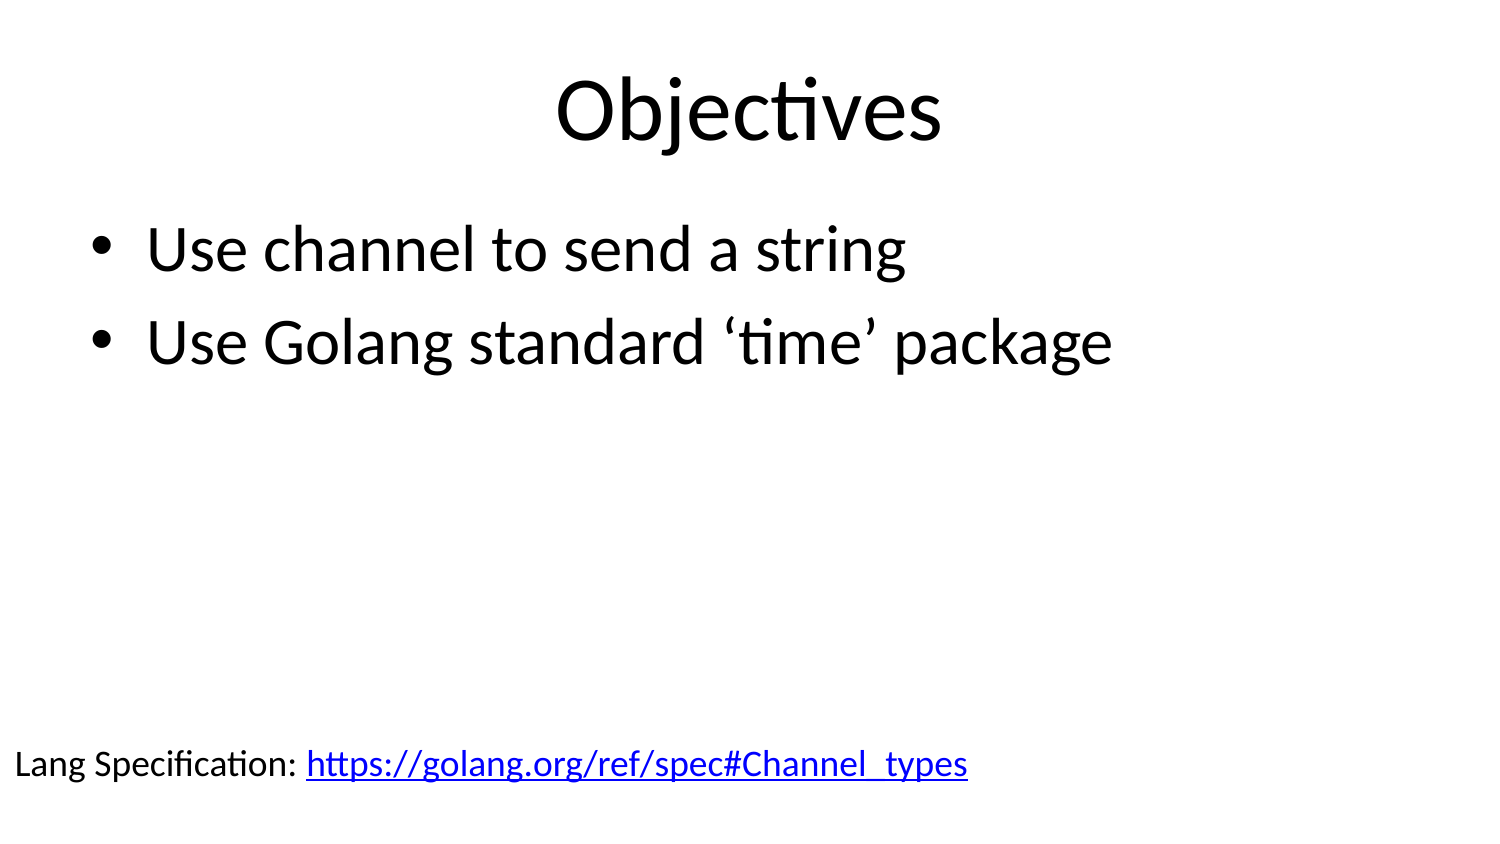

# Objectives
Use channel to send a string
Use Golang standard ‘time’ package
Lang Specification: https://golang.org/ref/spec#Channel_types